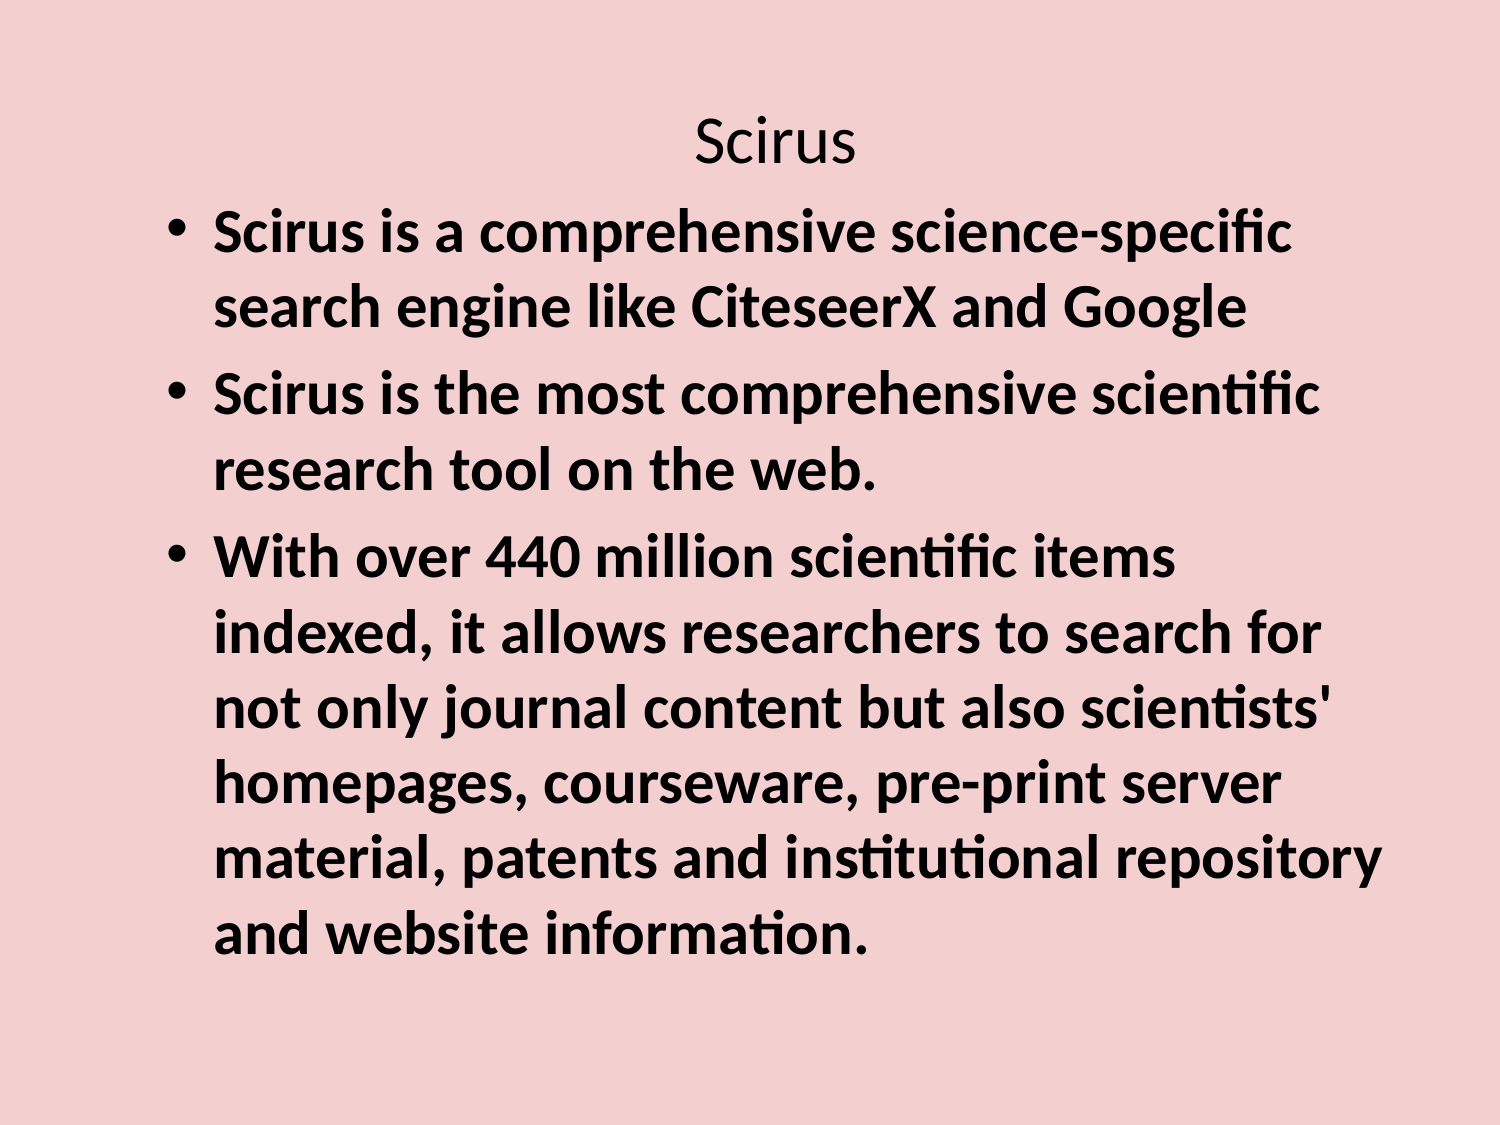

Scirus
Scirus is a comprehensive science-specific search engine like CiteseerX and Google
Scirus is the most comprehensive scientific research tool on the web.
With over 440 million scientific items indexed, it allows researchers to search for not only journal content but also scientists' homepages, courseware, pre-print server material, patents and institutional repository and website information.